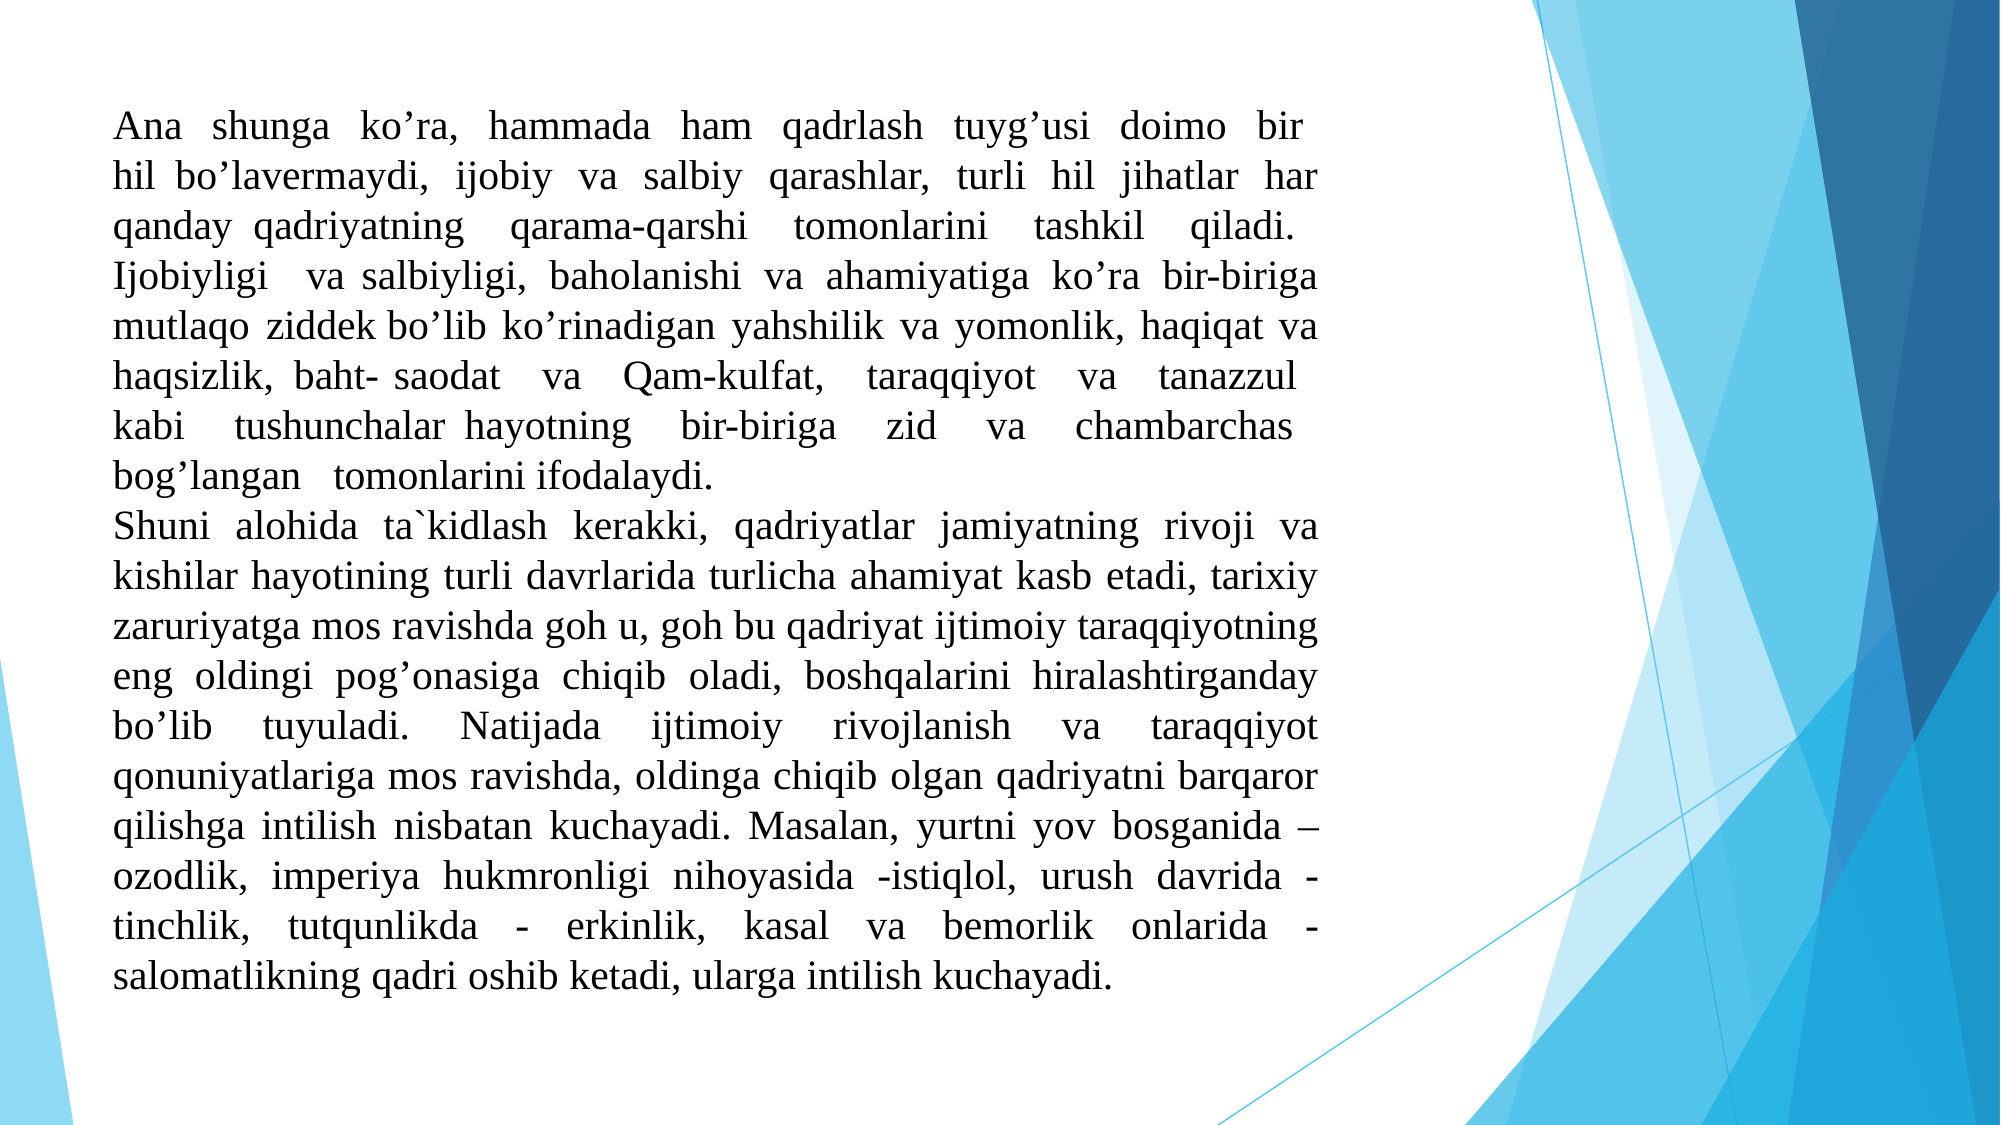

Ana  shunga  ko’ra,  hammada  ham  qadrlash  tuyg’usi  doimo  bir  hil bo’lavermaydi, ijobiy va salbiy qarashlar, turli hil jihatlar har qanday qadriyatning  qarama-qarshi  tomonlarini  tashkil  qiladi.  Ijobiyligi  va salbiyligi, baholanishi va ahamiyatiga ko’ra bir-biriga mutlaqo ziddek bo’lib ko’rinadigan yahshilik va yomonlik, haqiqat va haqsizlik, baht- saodat  va  Qam-kulfat,  taraqqiyot  va  tanazzul  kabi  tushunchalar hayotning  bir-biriga  zid  va  chambarchas  bog’langan  tomonlarini ifodalaydi.
Shuni  alohida  ta`kidlash  kerakki,  qadriyatlar  jamiyatning  rivoji  va kishilar hayotining turli davrlarida turlicha ahamiyat kasb etadi, tarixiy zaruriyatga mos ravishda goh u, goh bu qadriyat ijtimoiy taraqqiyotning eng  oldingi  pog’onasiga  chiqib  oladi,  boshqalarini hiralashtirganday bo’lib   tuyuladi.   Natijada   ijtimoiy   rivojlanish   va   taraqqiyot qonuniyatlariga mos ravishda, oldinga chiqib olgan qadriyatni barqaror qilishga intilish nisbatan kuchayadi. Masalan, yurtni yov bosganida – ozodlik,  imperiya  hukmronligi  nihoyasida  -istiqlol,  urush  davrida  - tinchlik,  tutqunlikda  -  erkinlik,  kasal  va  bemorlik  onlarida  - salomatlikning qadri oshib ketadi, ularga intilish kuchayadi.